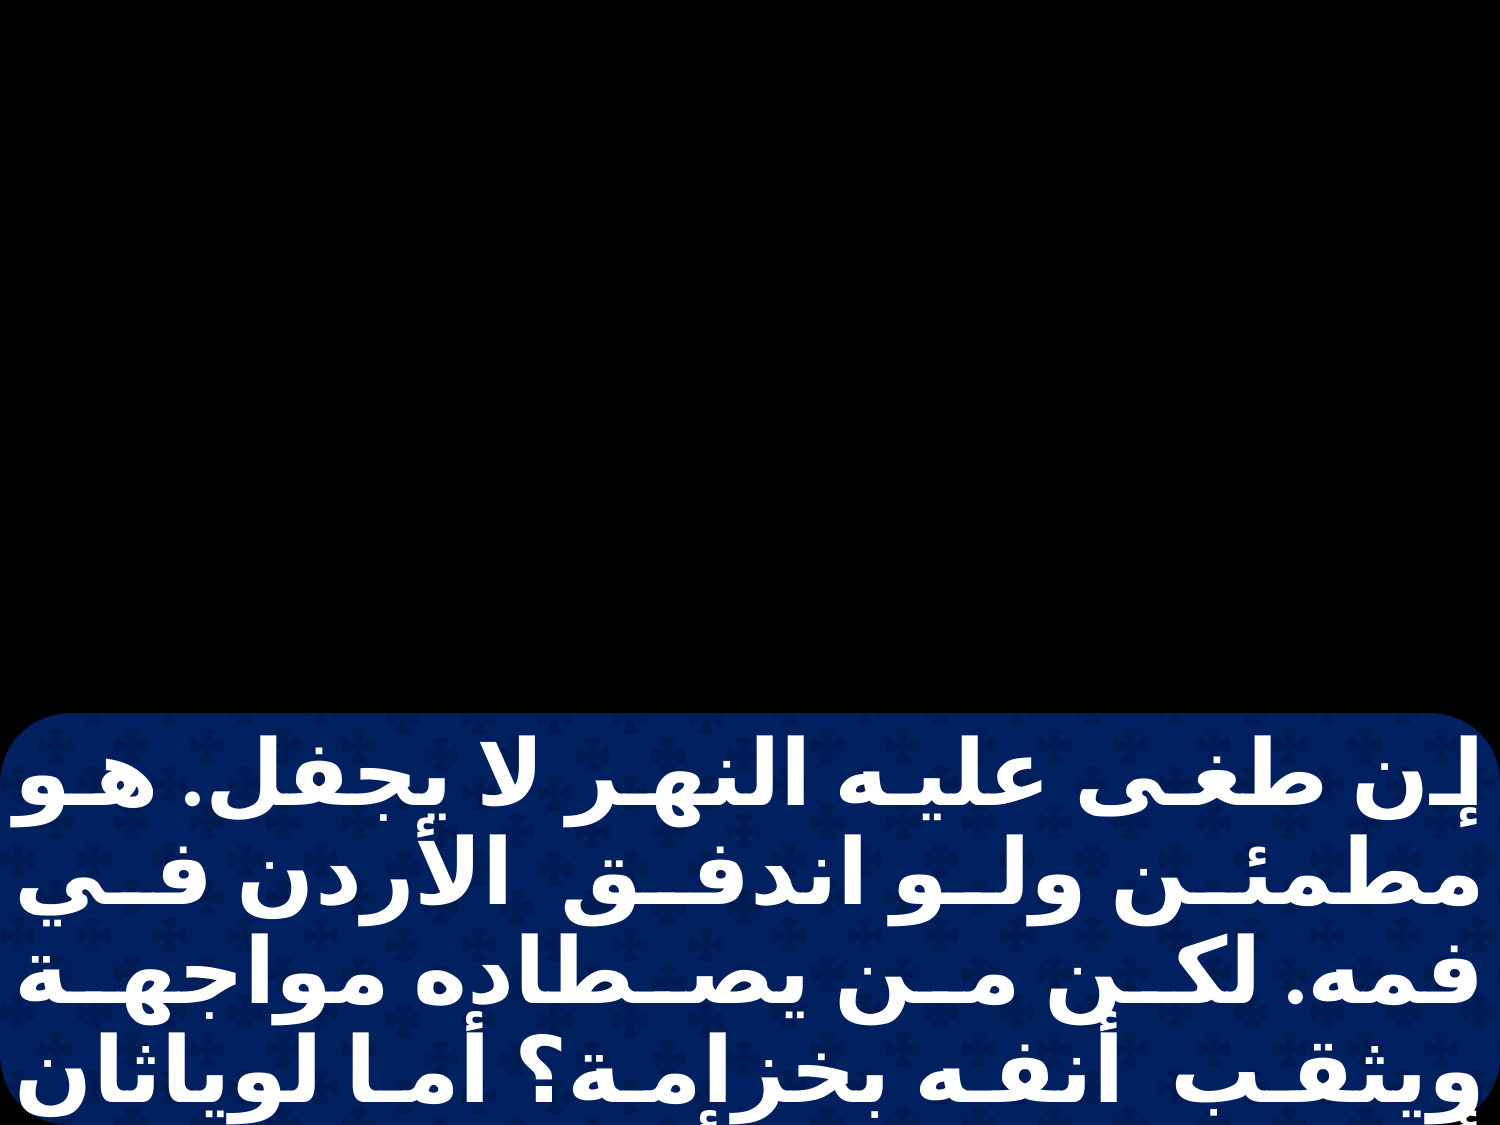

إن طغى عليه النهر لا يجفل. هو مطمئن ولو اندفق  الأردن في فمه. لكن من يصطاده مواجهة ويثقب  أنفه بخزامة؟ أما لوياثان أتصطاده بشص، أم تربط  لسانه بحبل؟ أتضع في أنفه أسلة، أم تثقب فكه